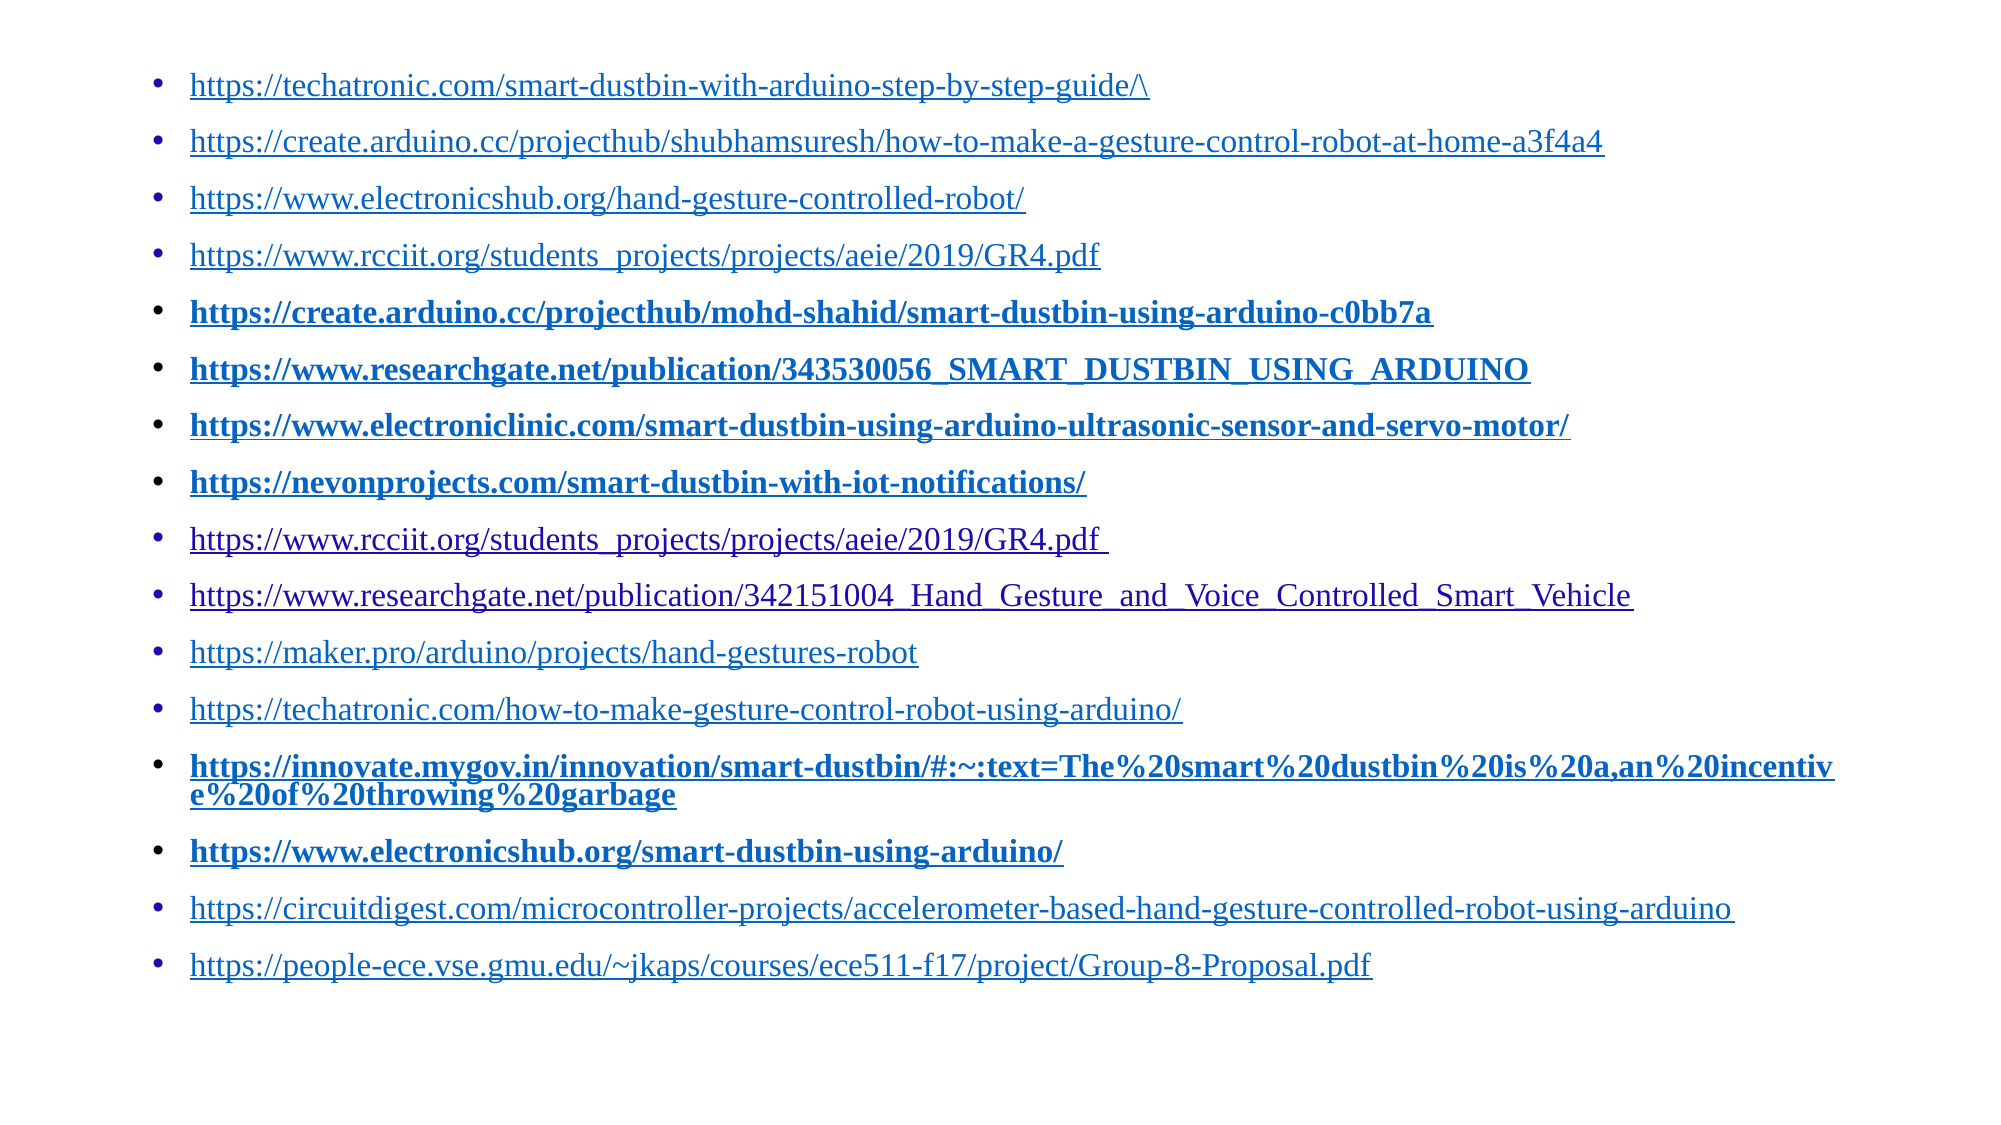

#
https://techatronic.com/smart-dustbin-with-arduino-step-by-step-guide/\
https://create.arduino.cc/projecthub/shubhamsuresh/how-to-make-a-gesture-control-robot-at-home-a3f4a4
https://www.electronicshub.org/hand-gesture-controlled-robot/
https://www.rcciit.org/students_projects/projects/aeie/2019/GR4.pdf
https://create.arduino.cc/projecthub/mohd-shahid/smart-dustbin-using-arduino-c0bb7a
https://www.researchgate.net/publication/343530056_SMART_DUSTBIN_USING_ARDUINO
https://www.electroniclinic.com/smart-dustbin-using-arduino-ultrasonic-sensor-and-servo-motor/
https://nevonprojects.com/smart-dustbin-with-iot-notifications/
https://www.rcciit.org/students_projects/projects/aeie/2019/GR4.pdf
https://www.researchgate.net/publication/342151004_Hand_Gesture_and_Voice_Controlled_Smart_Vehicle
https://maker.pro/arduino/projects/hand-gestures-robot
https://techatronic.com/how-to-make-gesture-control-robot-using-arduino/
https://innovate.mygov.in/innovation/smart-dustbin/#:~:text=The%20smart%20dustbin%20is%20a,an%20incentive%20of%20throwing%20garbage
https://www.electronicshub.org/smart-dustbin-using-arduino/
https://circuitdigest.com/microcontroller-projects/accelerometer-based-hand-gesture-controlled-robot-using-arduino
https://people-ece.vse.gmu.edu/~jkaps/courses/ece511-f17/project/Group-8-Proposal.pdf